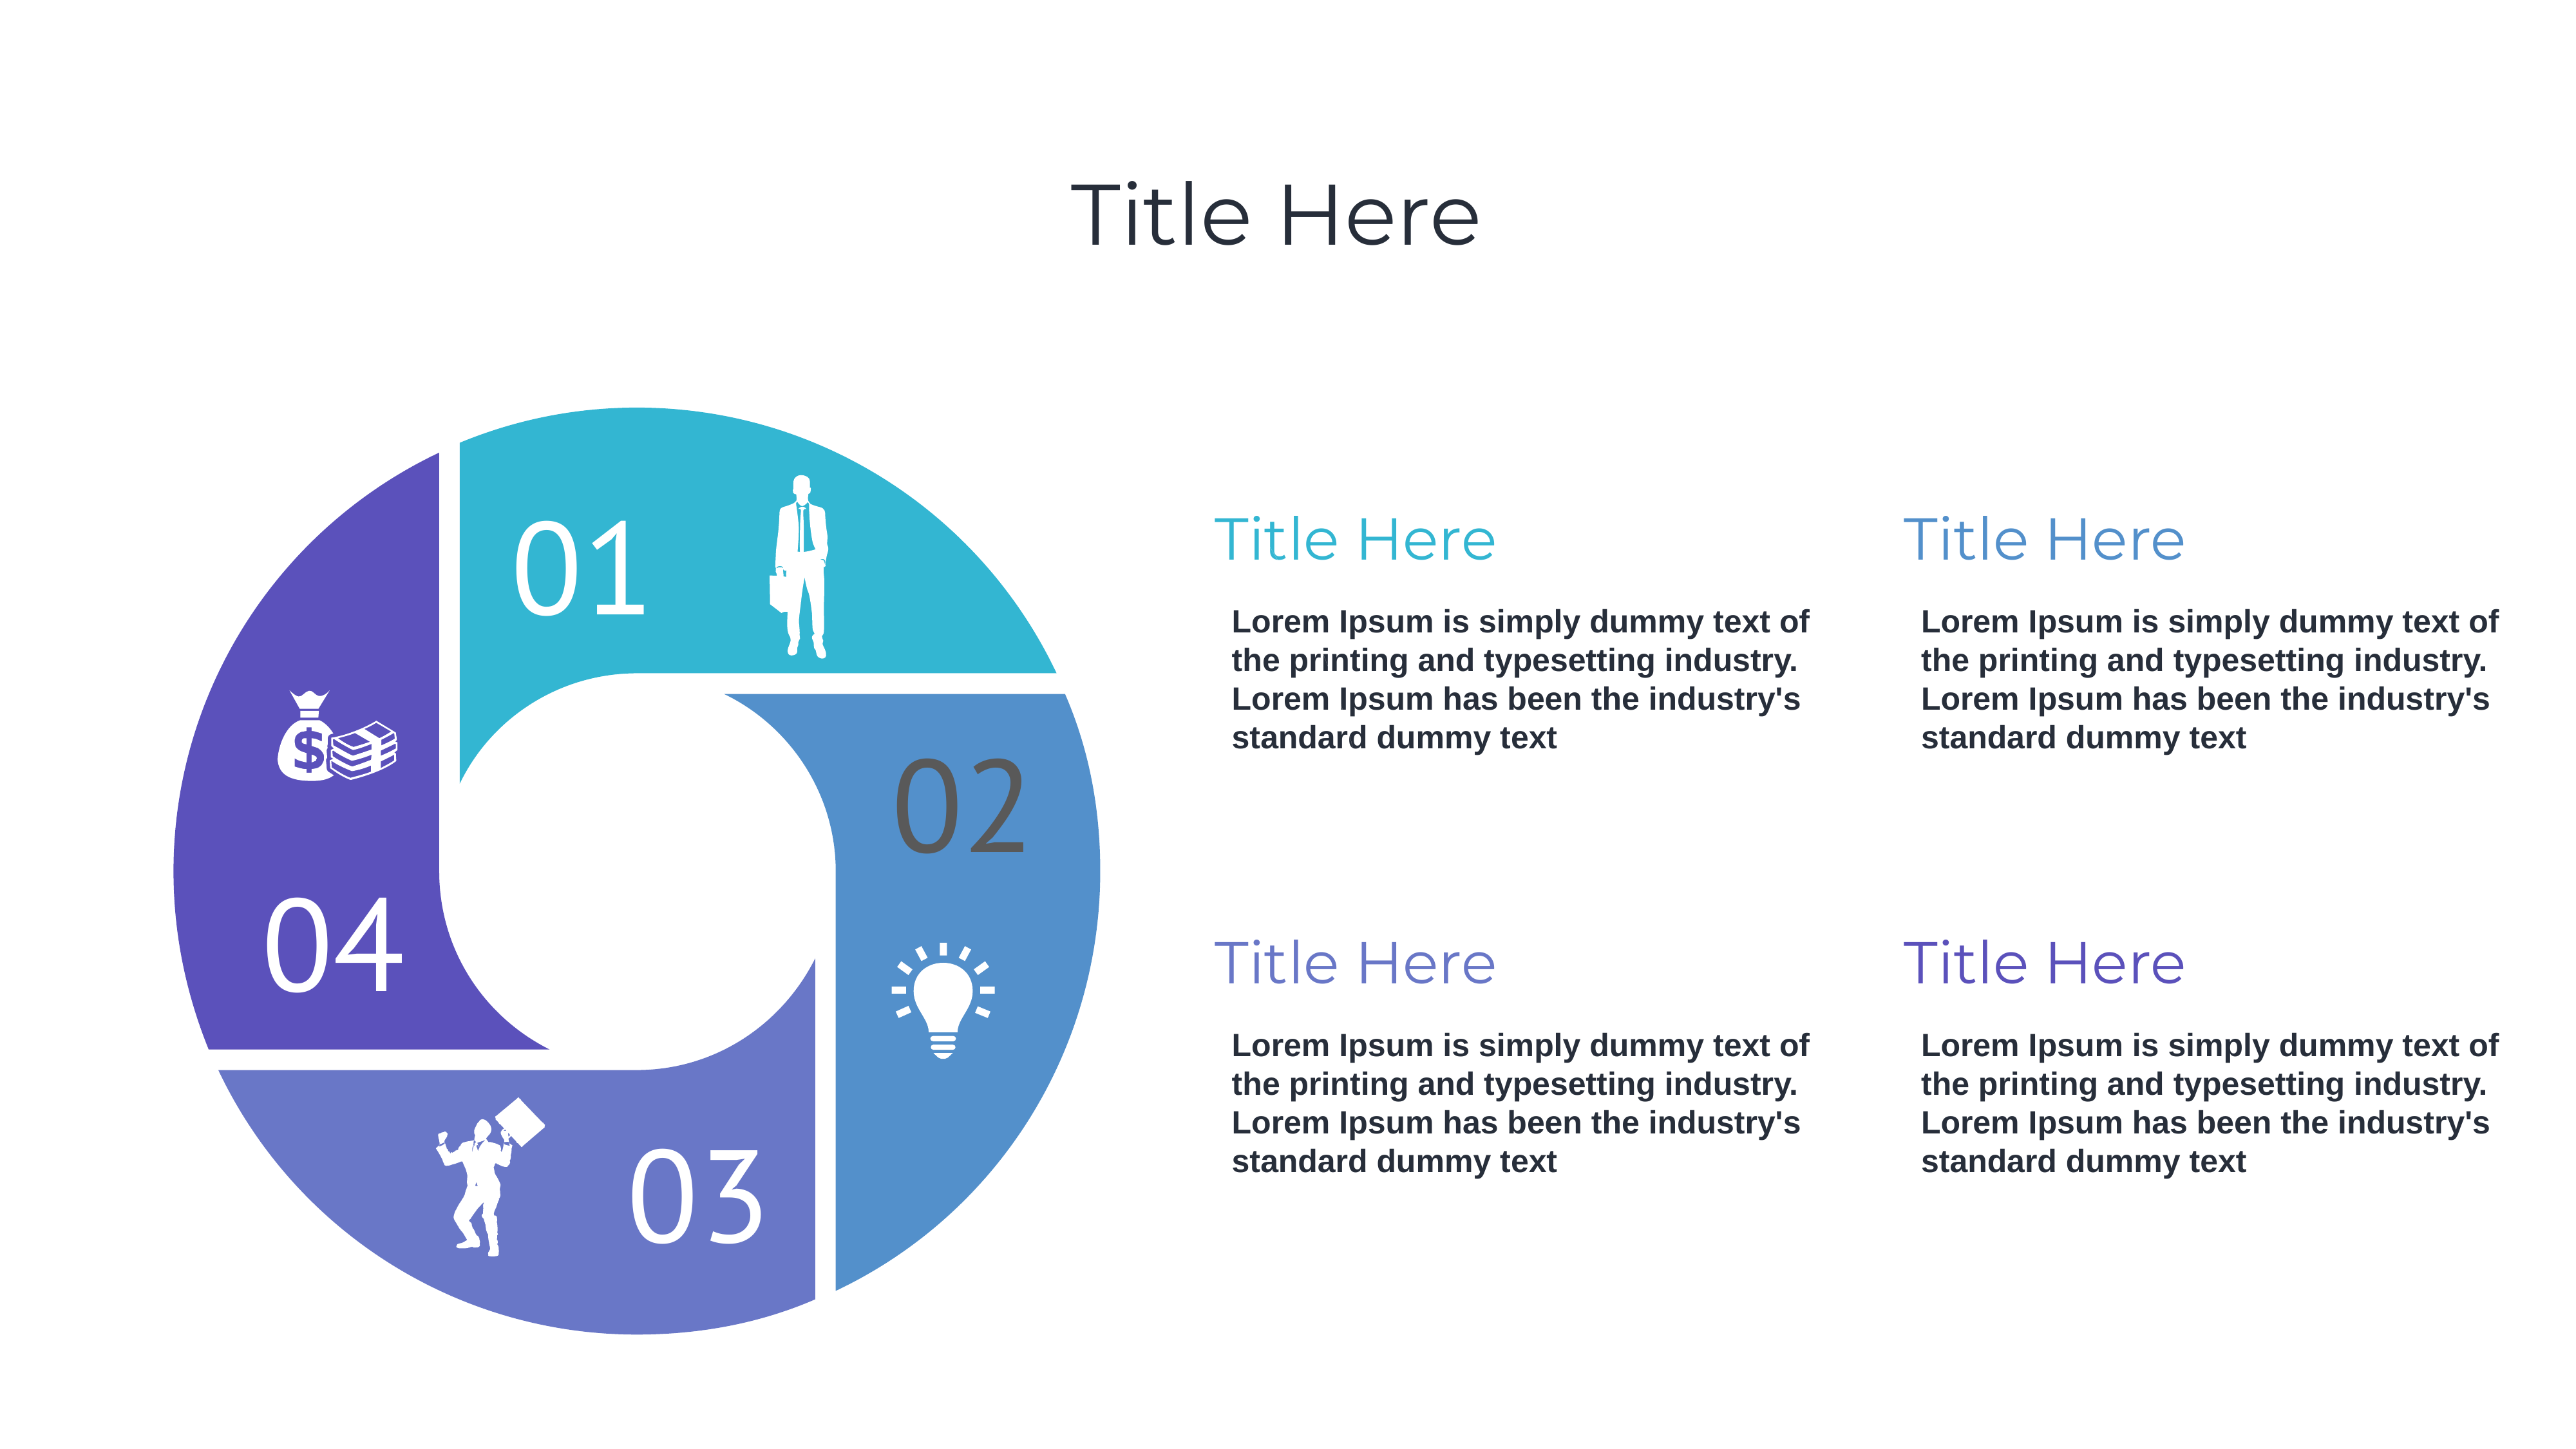

# Title Here

01
Title Here
Title Here
Lorem Ipsum is simply dummy text of the printing and typesetting industry. Lorem Ipsum has been the industry's standard dummy text
Lorem Ipsum is simply dummy text of the printing and typesetting industry. Lorem Ipsum has been the industry's standard dummy text

02
04
Title Here
Title Here

Lorem Ipsum is simply dummy text of the printing and typesetting industry. Lorem Ipsum has been the industry's standard dummy text
Lorem Ipsum is simply dummy text of the printing and typesetting industry. Lorem Ipsum has been the industry's standard dummy text

03